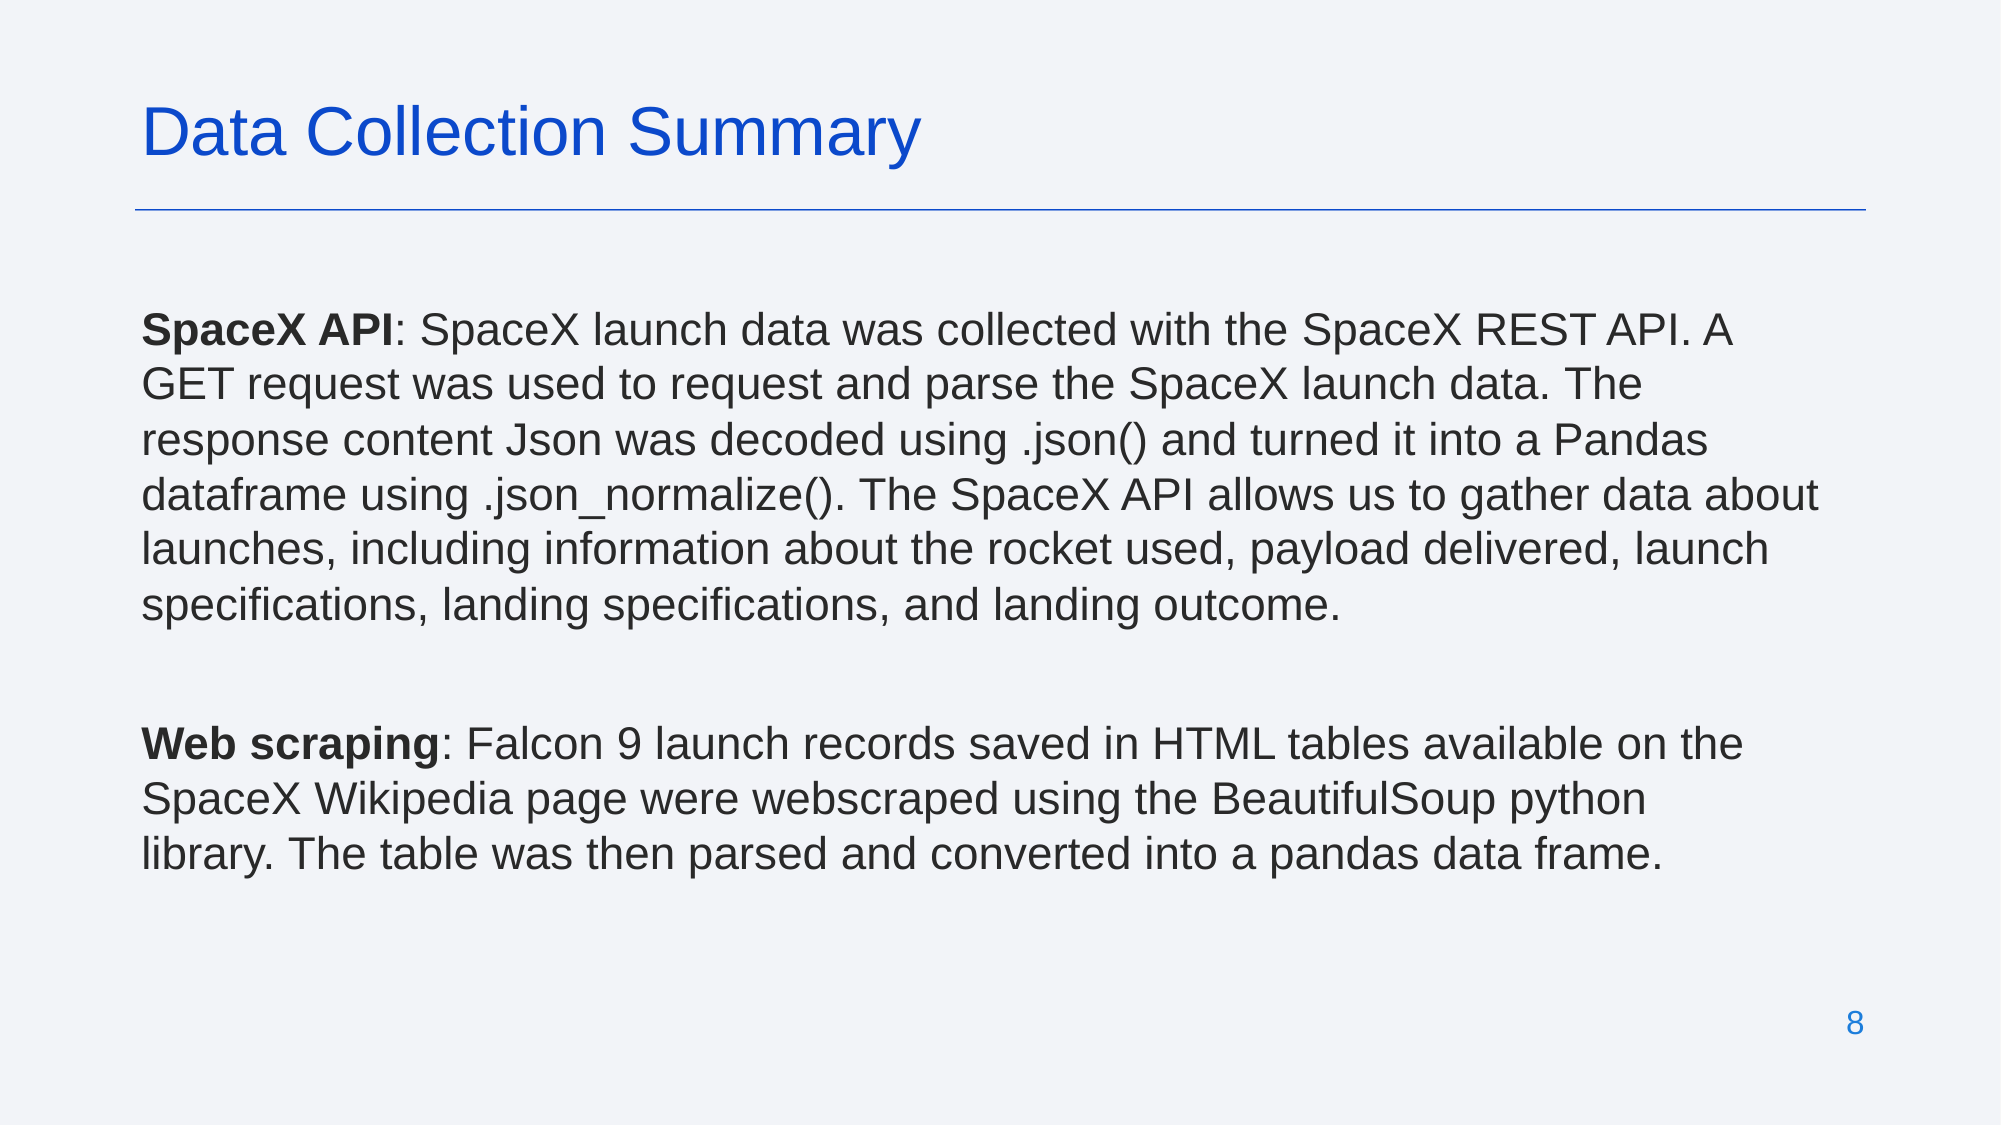

Data Collection Summary
SpaceX API: SpaceX launch data was collected with the SpaceX REST API. A GET request was used to request and parse the SpaceX launch data. The response content Json was decoded using .json() and turned it into a Pandas dataframe using .json_normalize(). The SpaceX API allows us to gather data about launches, including information about the rocket used, payload delivered, launch specifications, landing specifications, and landing outcome.

Web scraping: Falcon 9 launch records saved in HTML tables available on the SpaceX Wikipedia page were webscraped using the BeautifulSoup python library. The table was then parsed and converted into a pandas data frame.

8